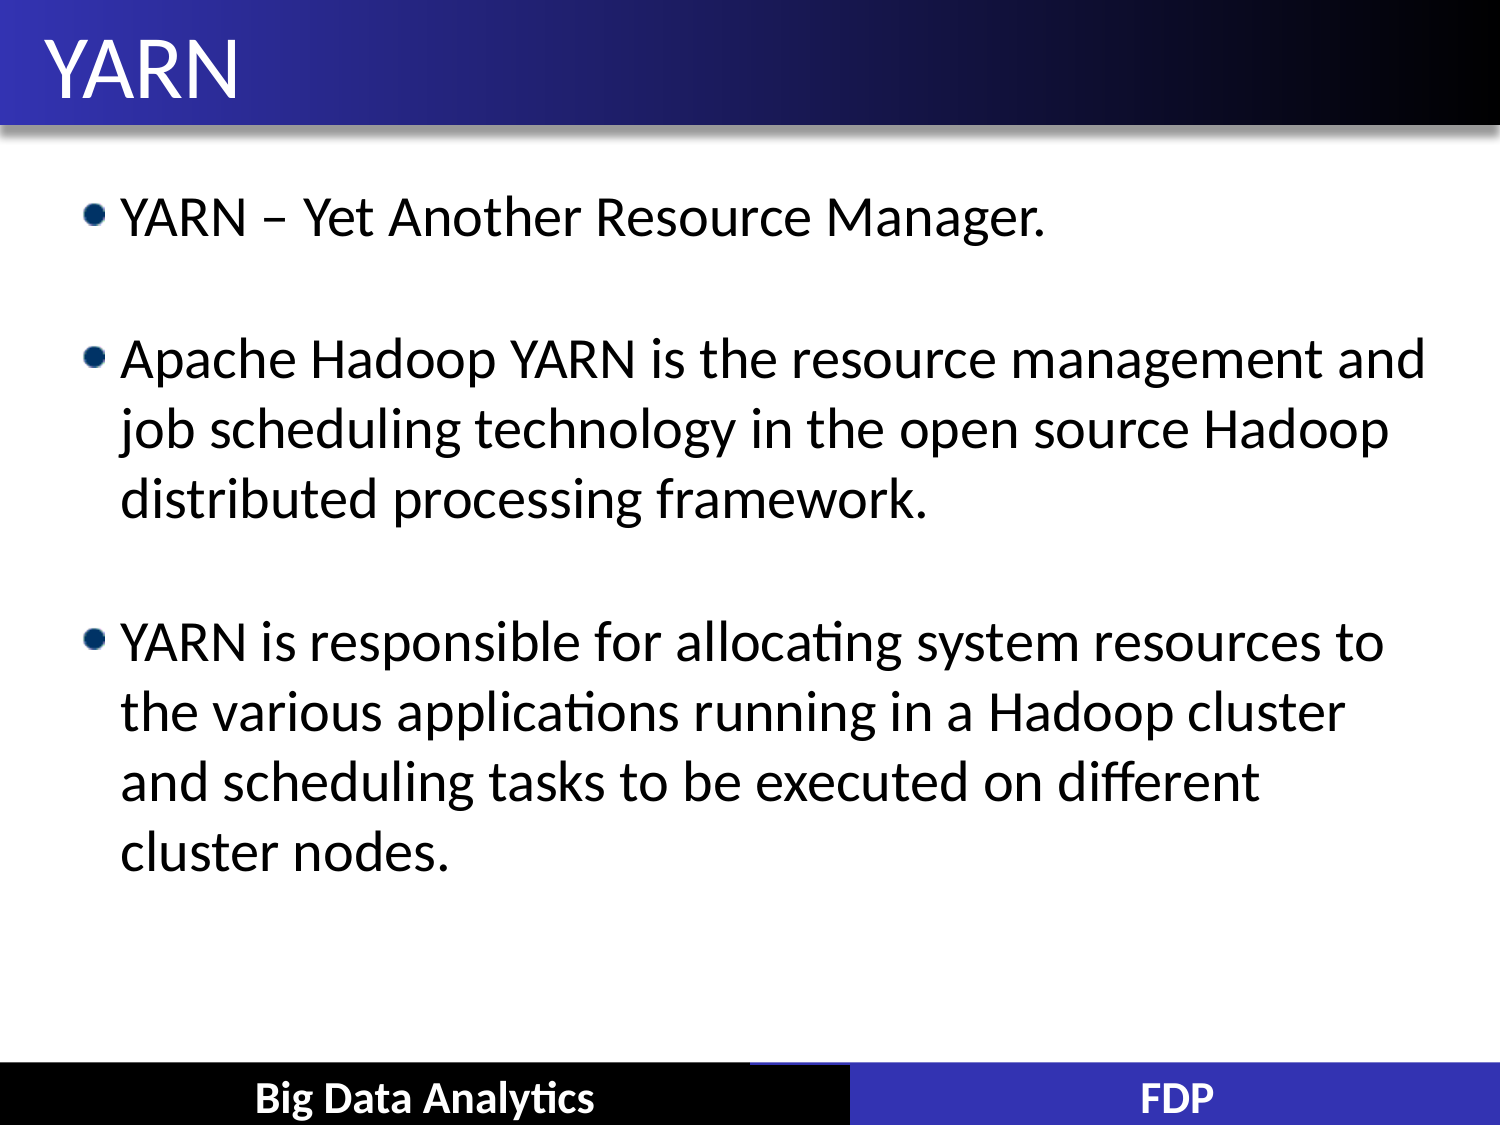

# YARN
YARN – Yet Another Resource Manager.

Apache Hadoop YARN is the resource management and job scheduling technology in the open source Hadoop distributed processing framework.

YARN is responsible for allocating system resources to the various applications running in a Hadoop cluster and scheduling tasks to be executed on different cluster nodes.

Big Data Analytics
FDP